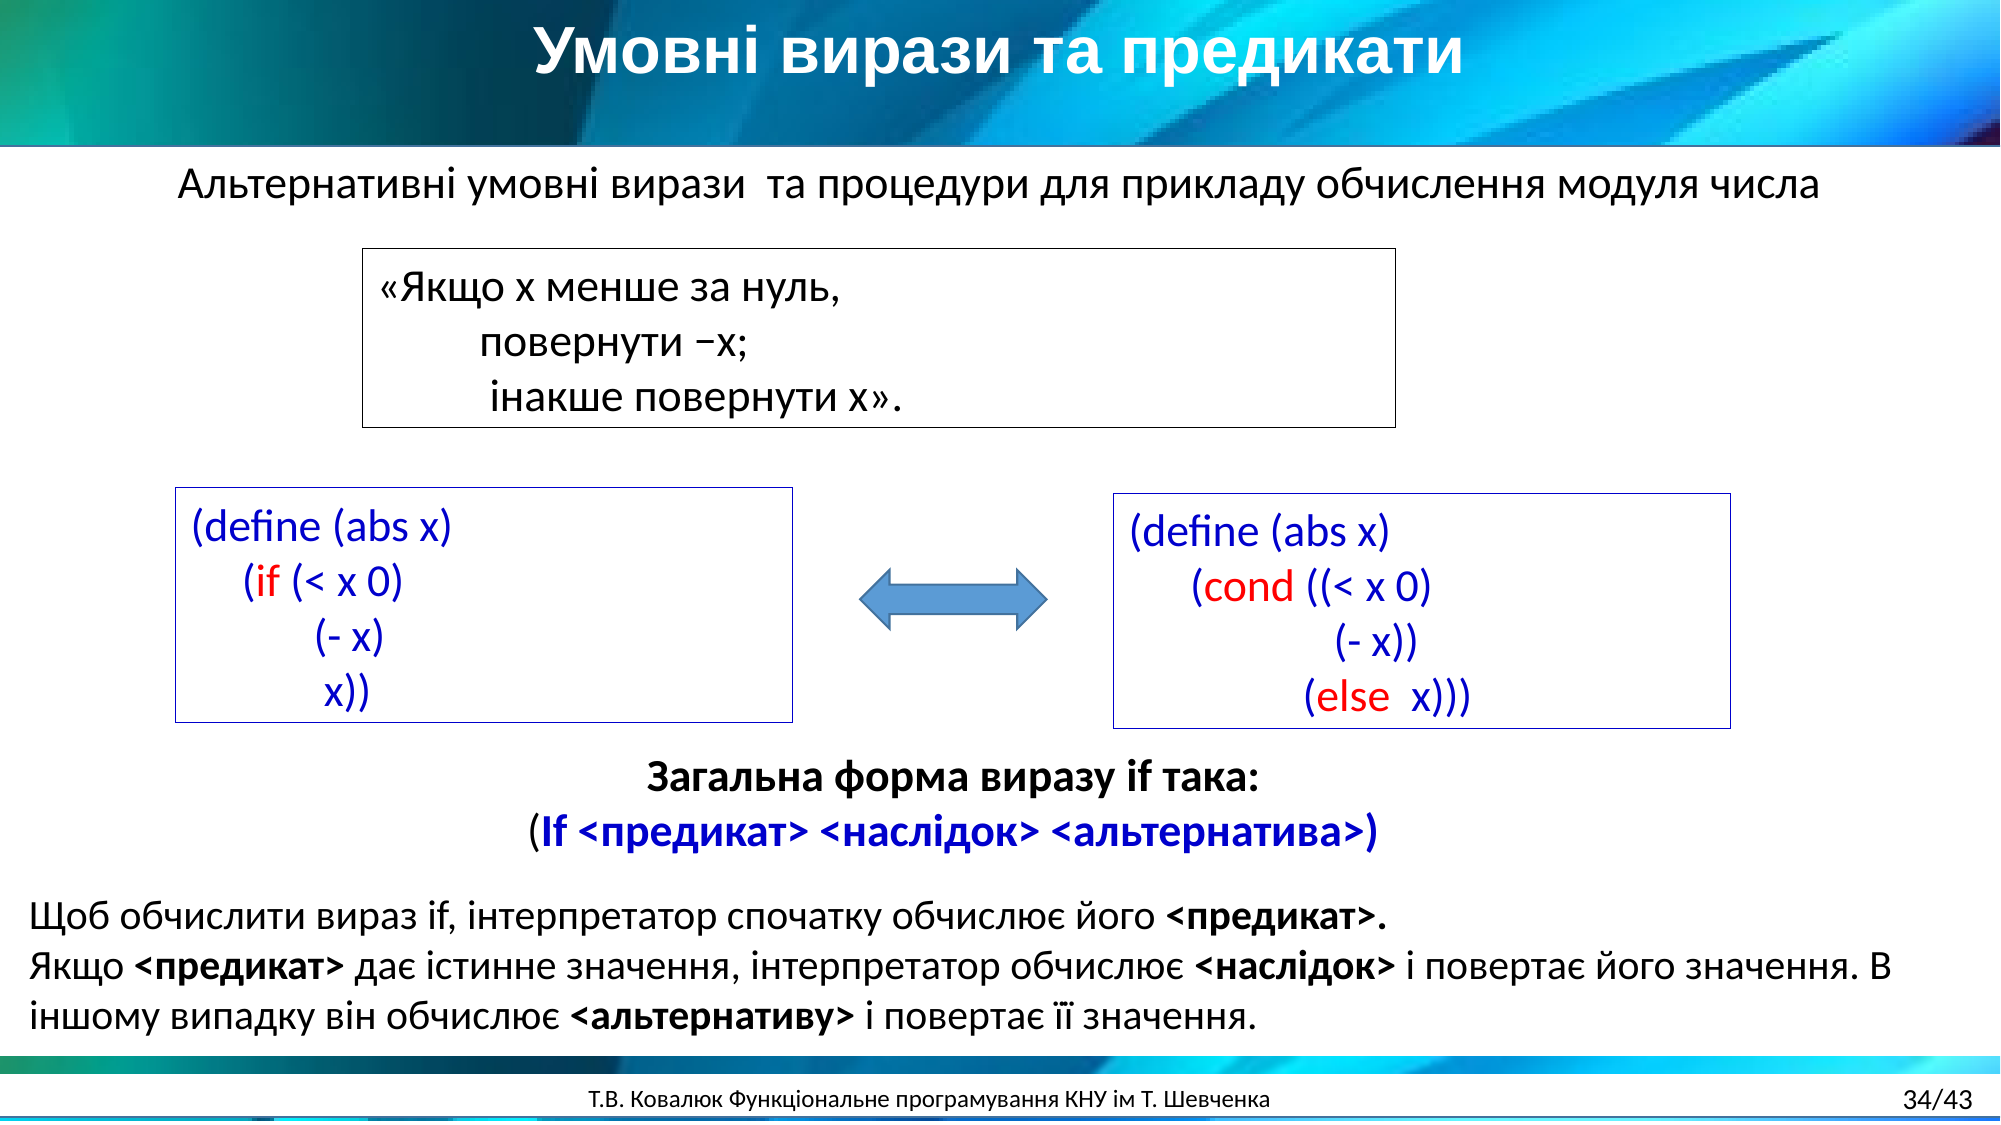

Умовні вирази та предикати
Альтернативні умовні вирази  та процедури для прикладу обчислення модуля числа
«Якщо x менше за нуль,
          повернути −x;
           інакше повернути x».
(define (abs x)
     (if (< x 0)
            (- x)
             x))
(define (abs x)
      (cond ((< x 0)
                    (- x))
                 (else  x)))

Загальна форма виразу if така:
(If <предикат> <наслідок> <альтернатива>)
Щоб обчислити вираз if, інтерпретатор спочатку обчислює його <предикат>.
Якщо <предикат> дає істинне значення, інтерпретатор обчислює <наслідок> і повертає його значення. В іншому випадку він обчислює <альтернативу> і повертає її значення.
34/43